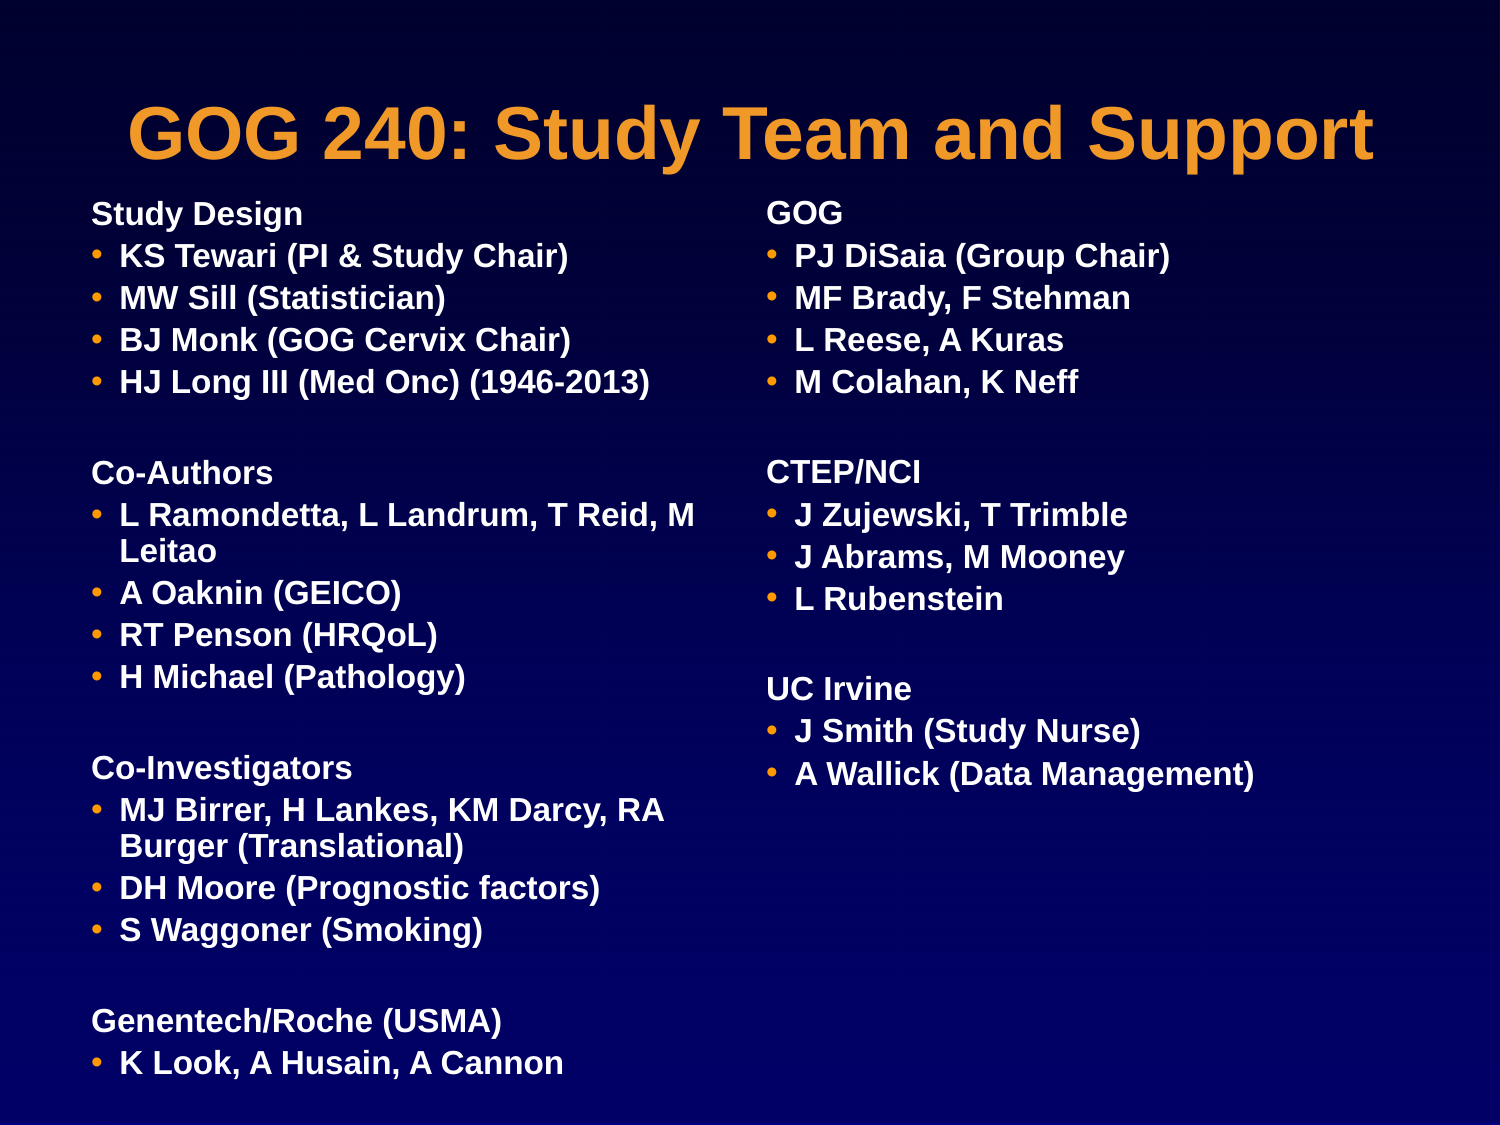

# GOG 240: Study Team and Support
Study Design
KS Tewari (PI & Study Chair)
MW Sill (Statistician)
BJ Monk (GOG Cervix Chair)
HJ Long III (Med Onc) (1946-2013)

Co-Authors
L Ramondetta, L Landrum, T Reid, M Leitao
A Oaknin (GEICO)
RT Penson (HRQoL)
H Michael (Pathology)

Co-Investigators
MJ Birrer, H Lankes, KM Darcy, RA Burger (Translational)
DH Moore (Prognostic factors)
S Waggoner (Smoking)

Genentech/Roche (USMA)
K Look, A Husain, A Cannon

GOG
PJ DiSaia (Group Chair)
MF Brady, F Stehman
L Reese, A Kuras
M Colahan, K Neff

CTEP/NCI
J Zujewski, T Trimble
J Abrams, M Mooney
L Rubenstein

UC Irvine
J Smith (Study Nurse)
A Wallick (Data Management)